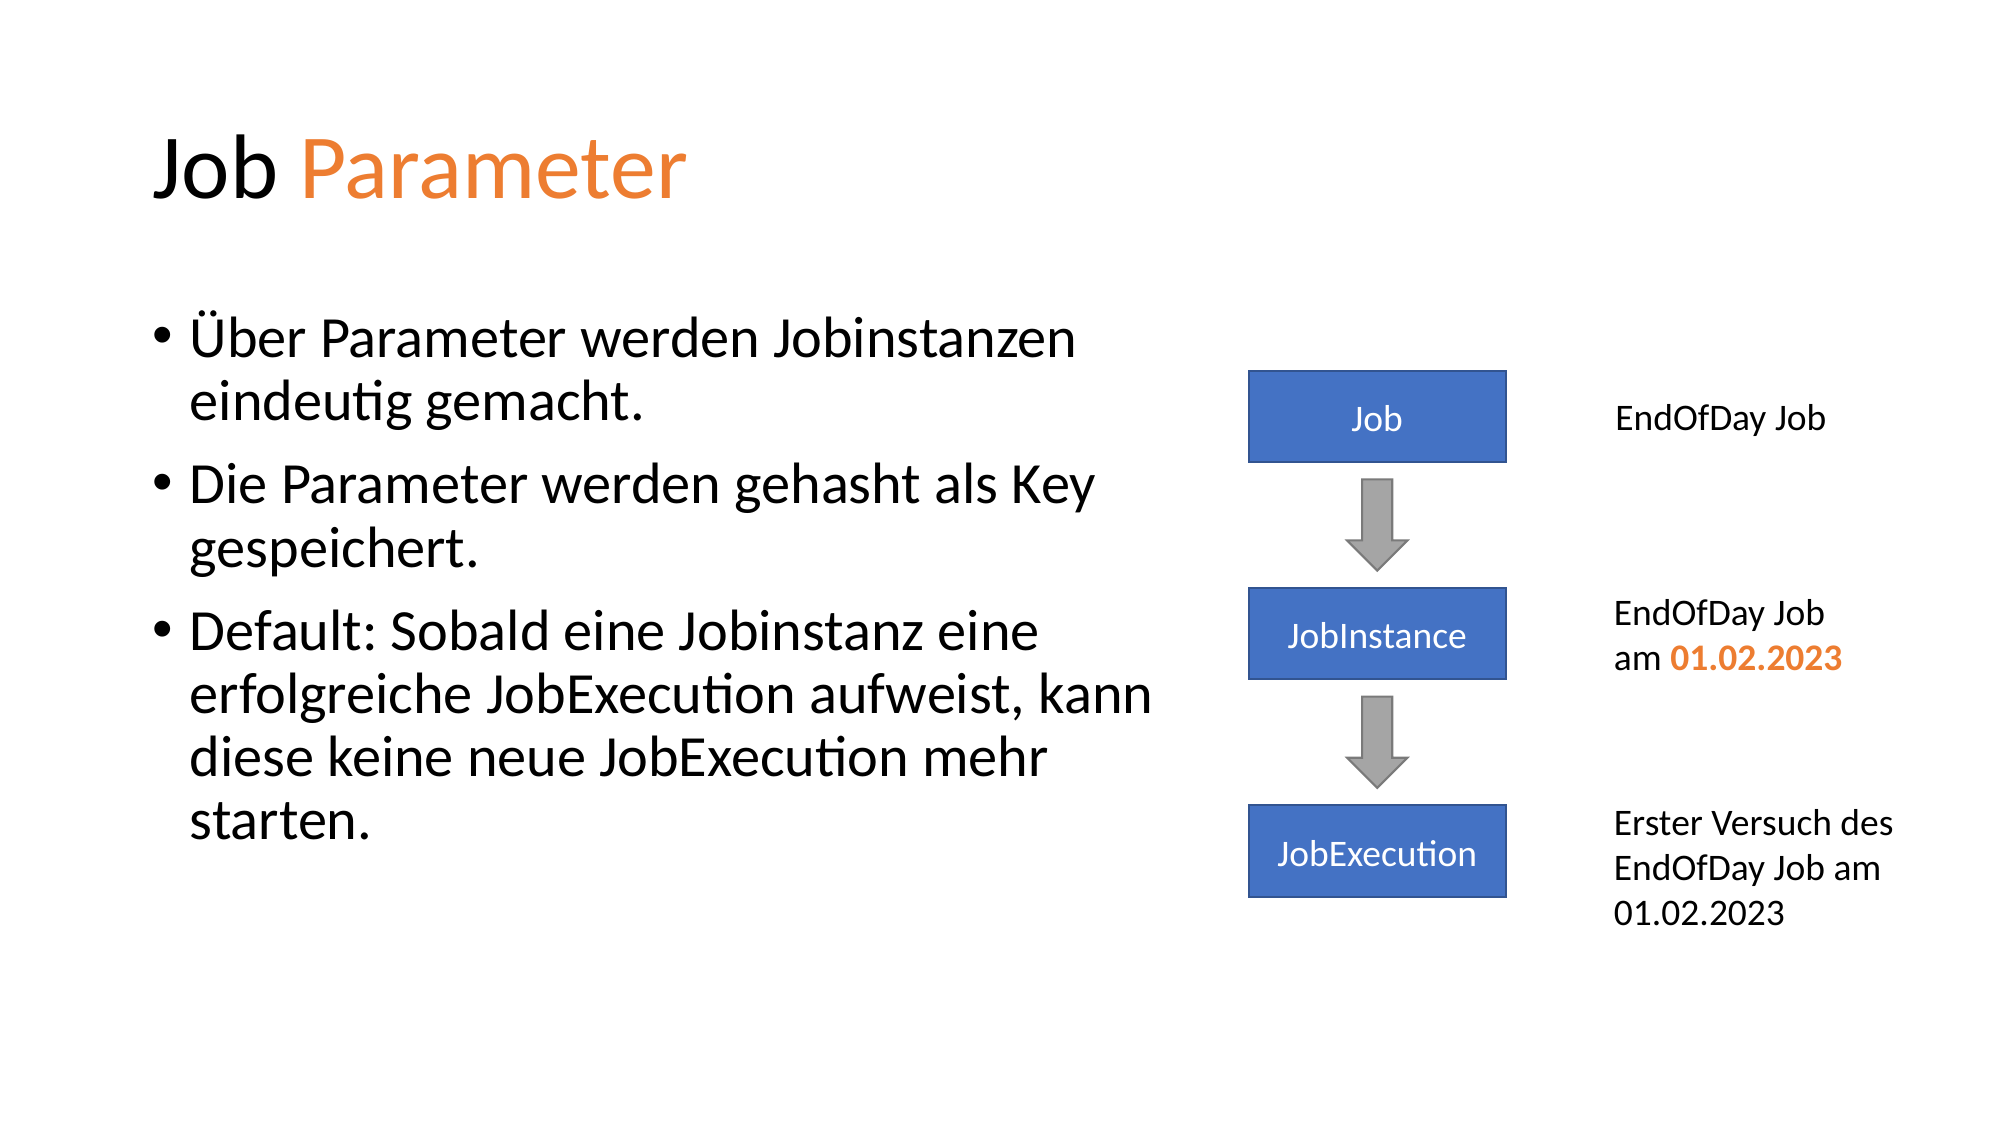

# Job Parameter
Über Parameter werden Jobinstanzen eindeutig gemacht.
Die Parameter werden gehasht als Key gespeichert.
Default: Sobald eine Jobinstanz eine erfolgreiche JobExecution aufweist, kann diese keine neue JobExecution mehr starten.
Job
EndOfDay Job

EndOfDay Job am 01.02.2023
JobInstance

Erster Versuch des EndOfDay Job am 01.02.2023
JobExecution